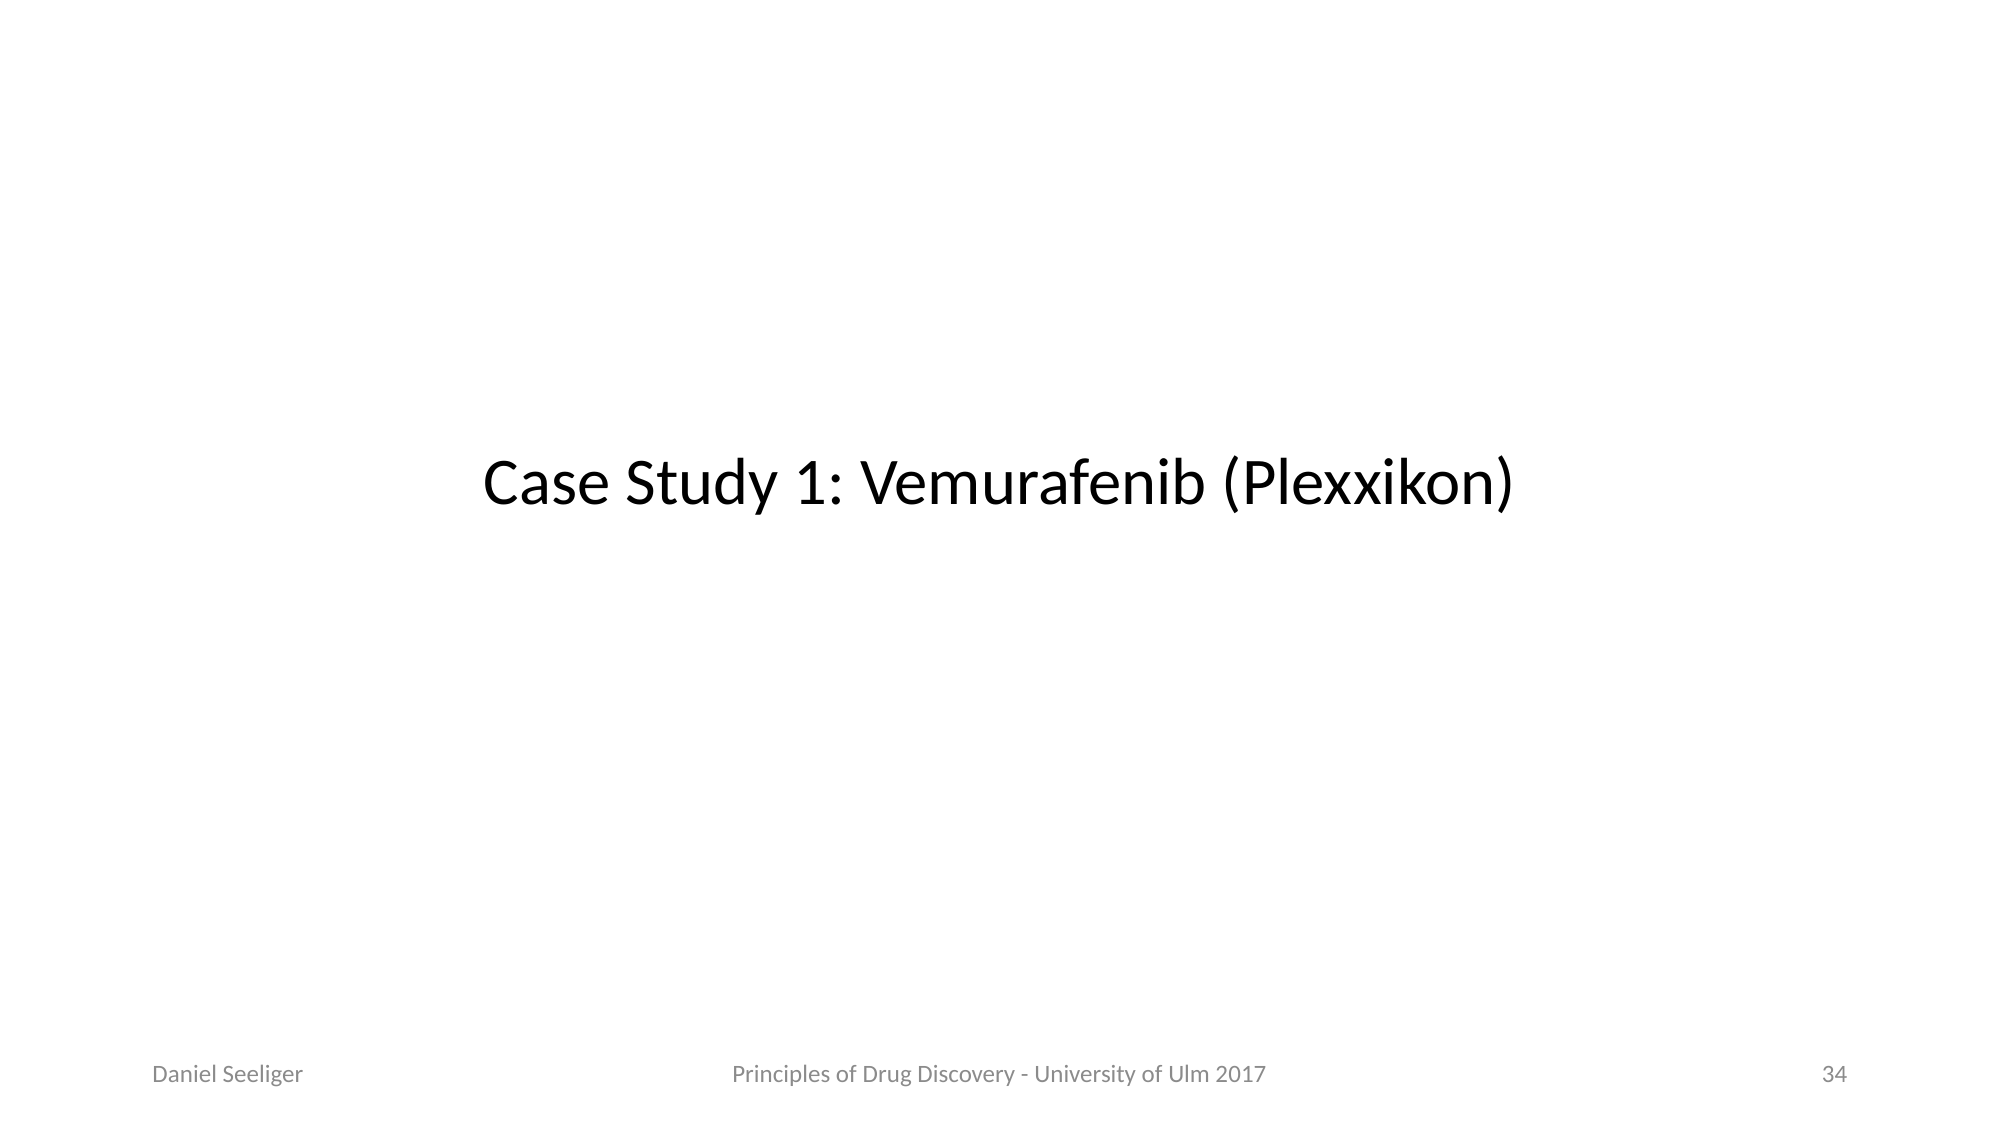

Case Study 1: Vemurafenib (Plexxikon)
Daniel Seeliger
Principles of Drug Discovery - University of Ulm 2017
34